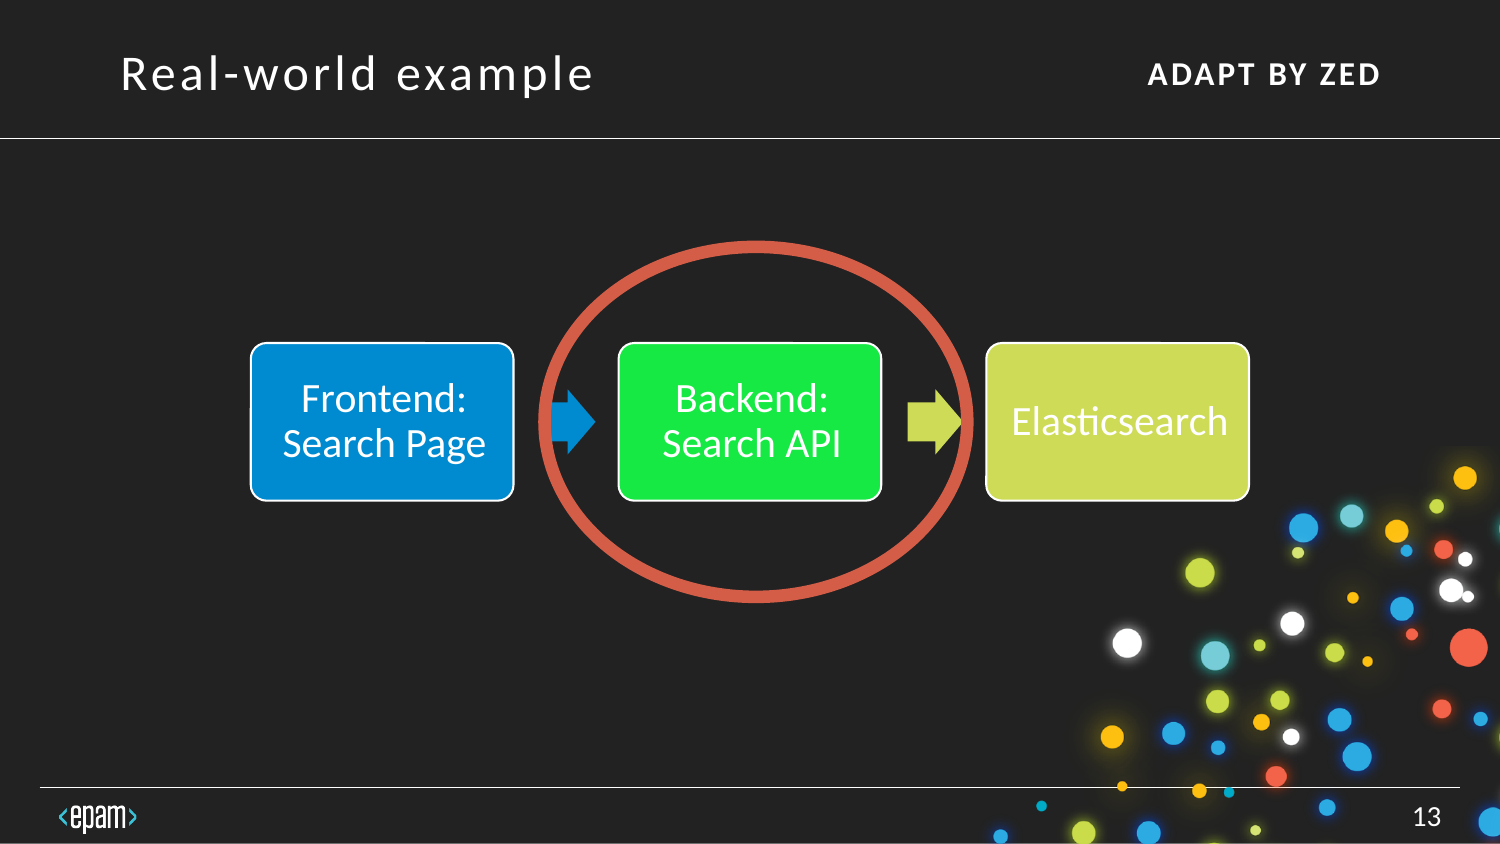

Real-world example
Frontend: Search Page

Backend: Search API

Elasticsearch

13